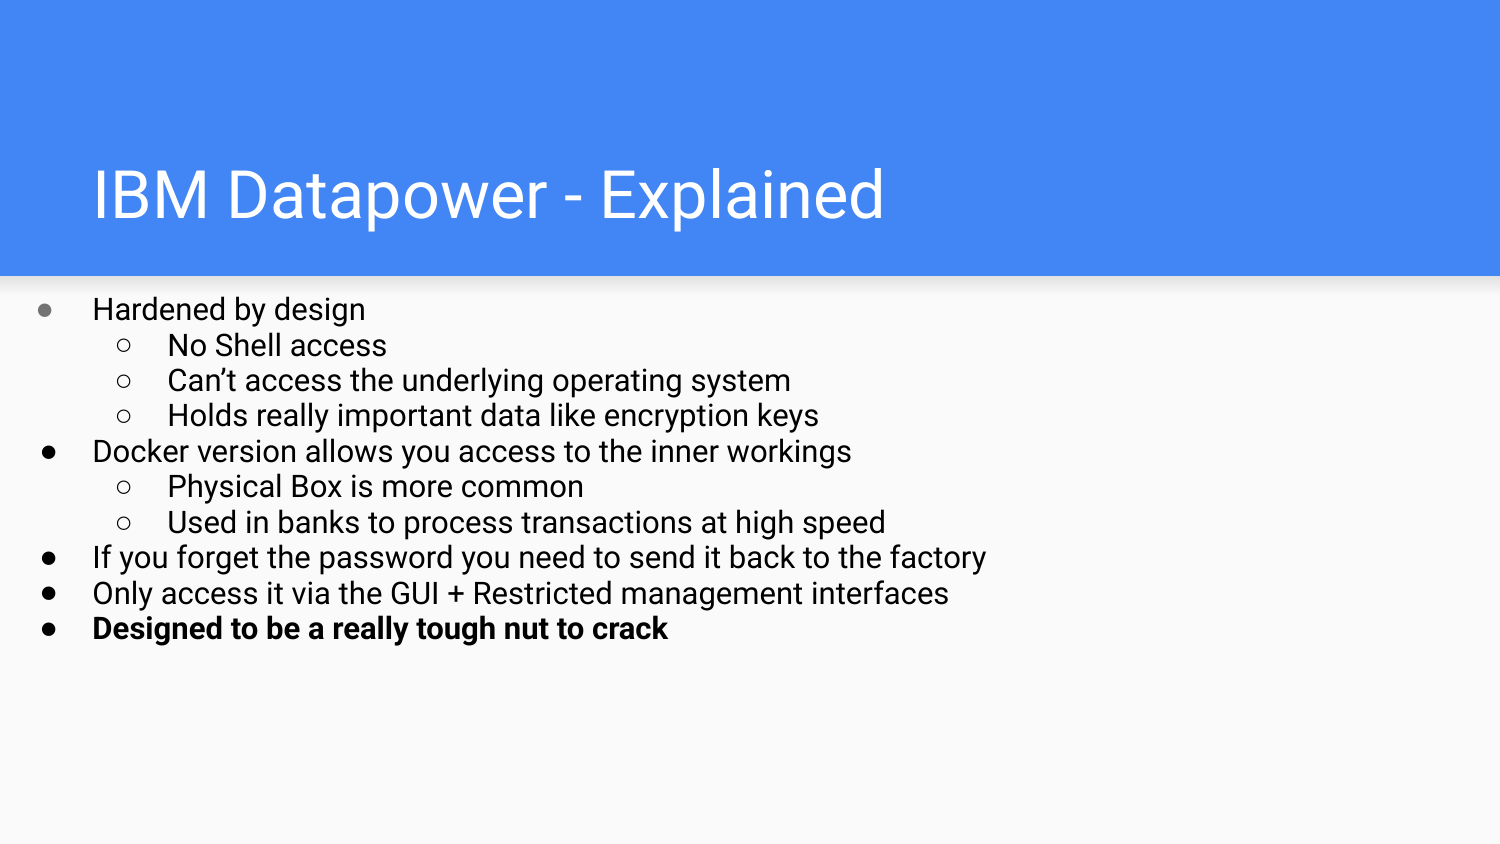

# IBM Datapower - Explained
Hardened by design
No Shell access
Can’t access the underlying operating system
Holds really important data like encryption keys
Docker version allows you access to the inner workings
Physical Box is more common
Used in banks to process transactions at high speed
If you forget the password you need to send it back to the factory
Only access it via the GUI + Restricted management interfaces
Designed to be a really tough nut to crack